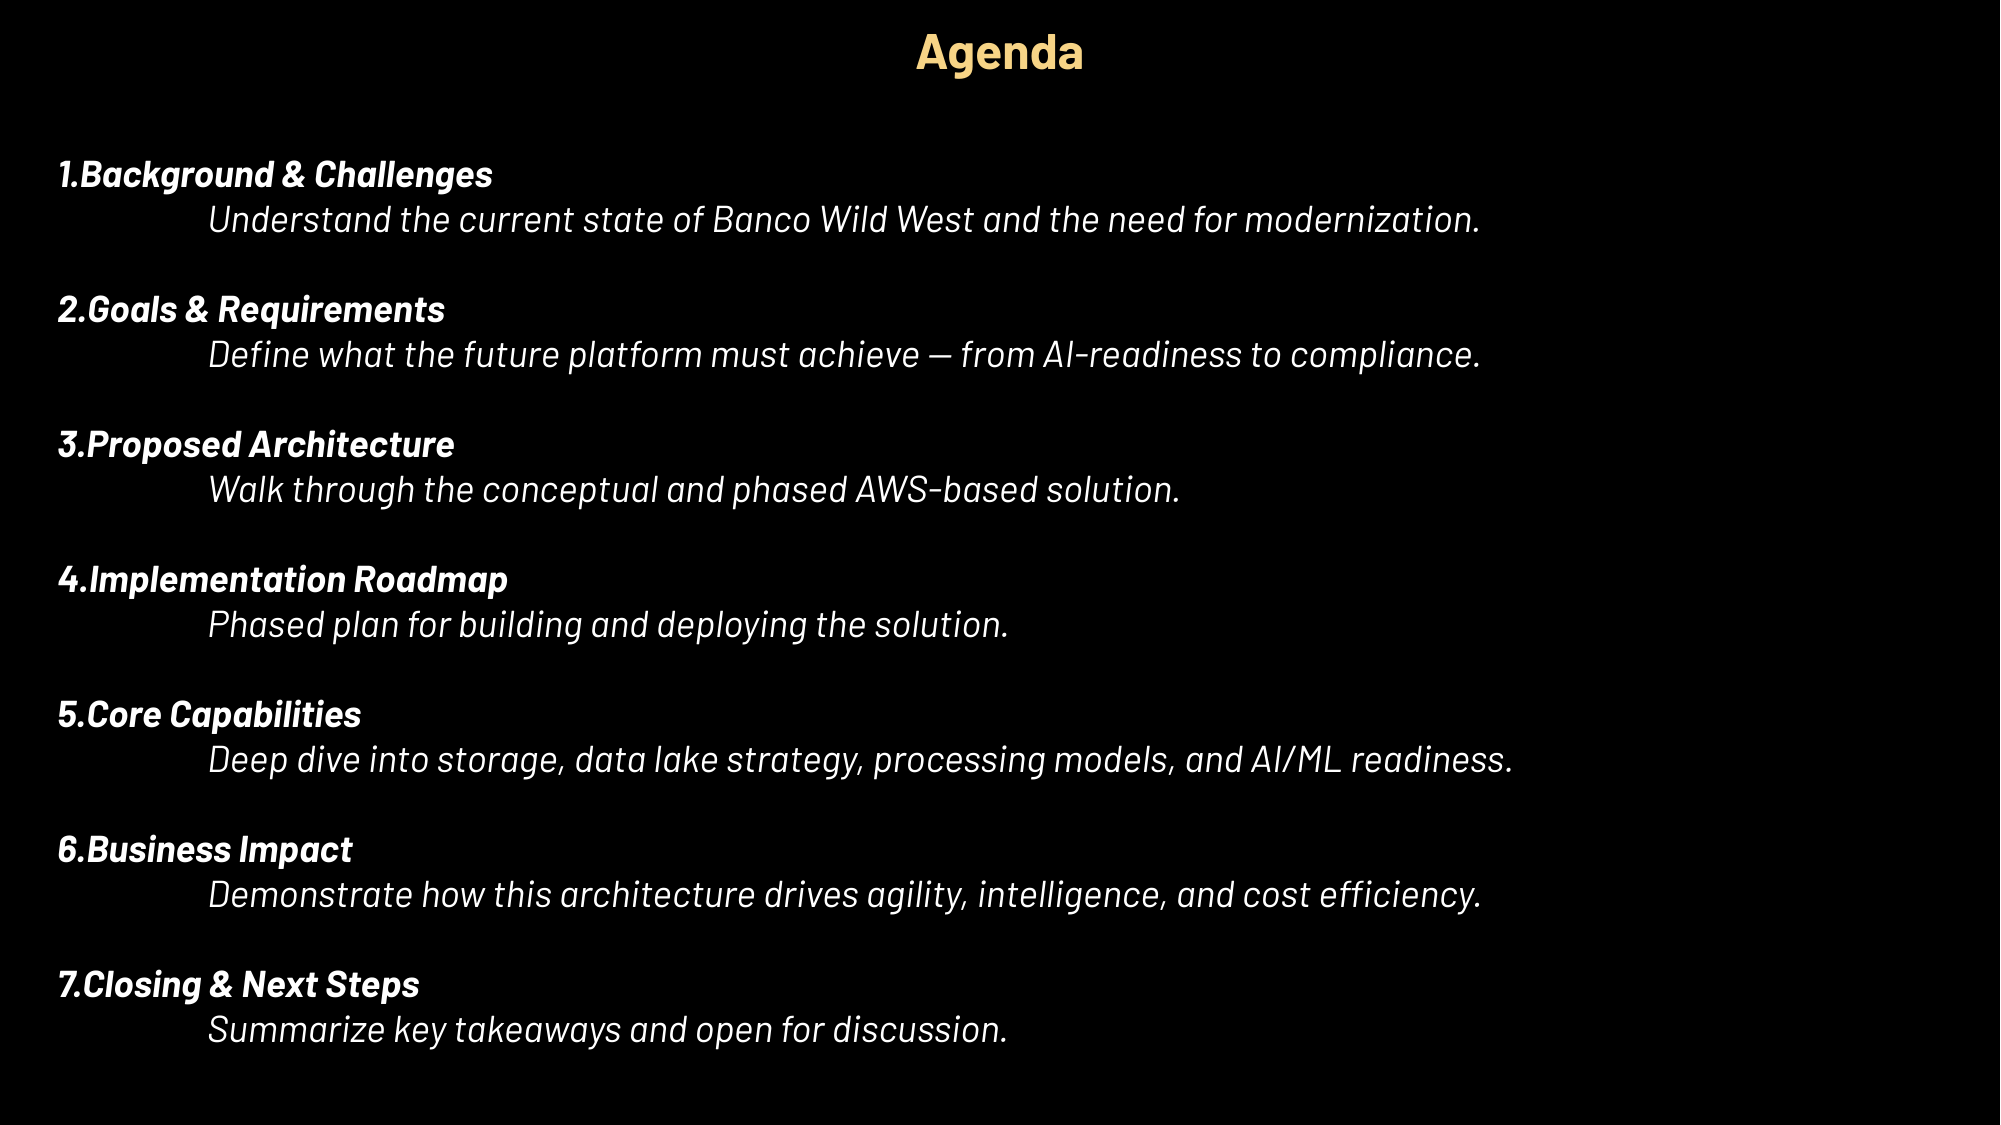

Agenda
Background & Challenges
	Understand the current state of Banco Wild West and the need for modernization.

Goals & Requirements
	Define what the future platform must achieve — from AI-readiness to compliance.

Proposed Architecture
	Walk through the conceptual and phased AWS-based solution.

Implementation Roadmap
	Phased plan for building and deploying the solution.

Core Capabilities
	Deep dive into storage, data lake strategy, processing models, and AI/ML readiness.

Business Impact
	Demonstrate how this architecture drives agility, intelligence, and cost efficiency.

Closing & Next Steps
	Summarize key takeaways and open for discussion.